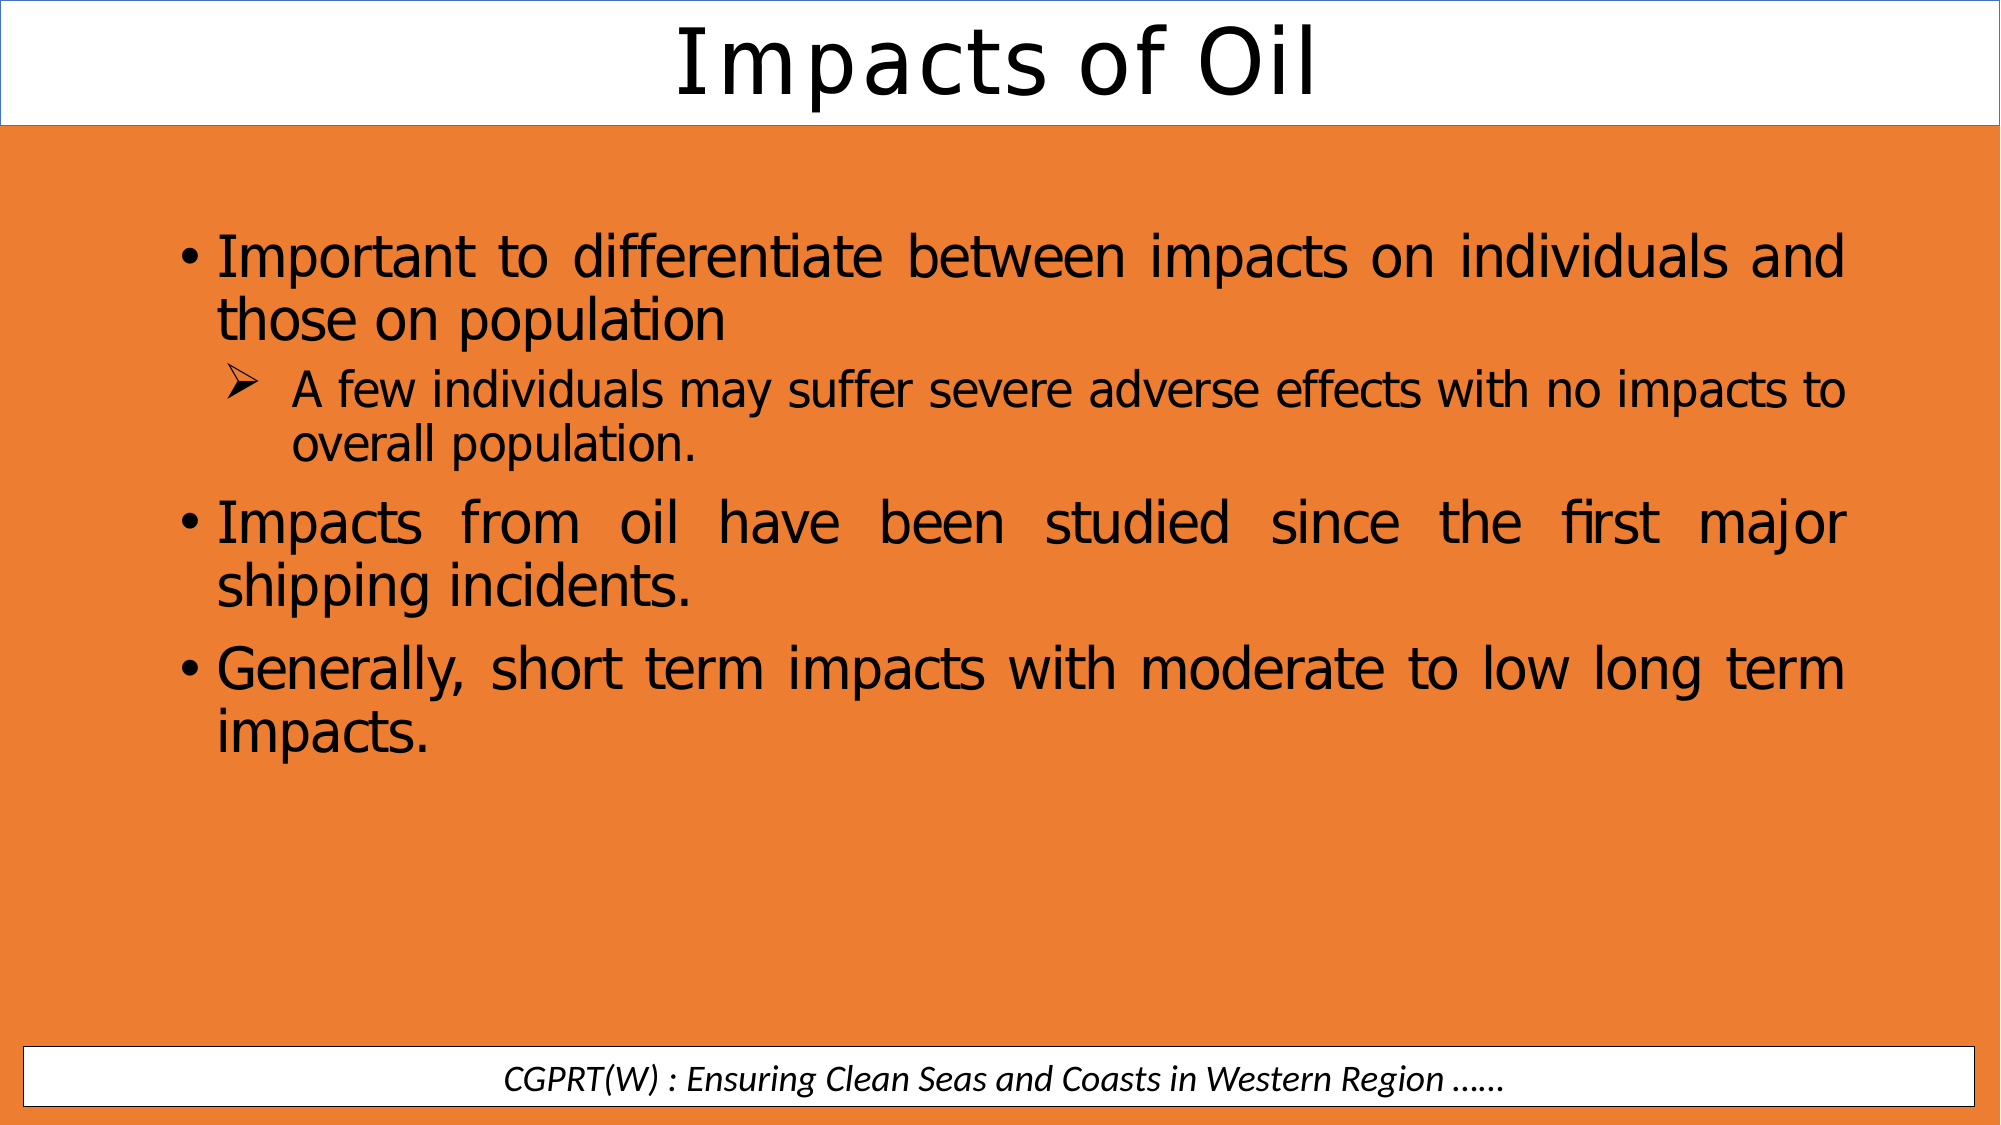

Impacts of Oil
Important to differentiate between impacts on individuals and those on population
A few individuals may suffer severe adverse effects with no impacts to overall population.
Impacts from oil have been studied since the first major shipping incidents.
Generally, short term impacts with moderate to low long term impacts.

 CGPRT(W) : Ensuring Clean Seas and Coasts in Western Region ……